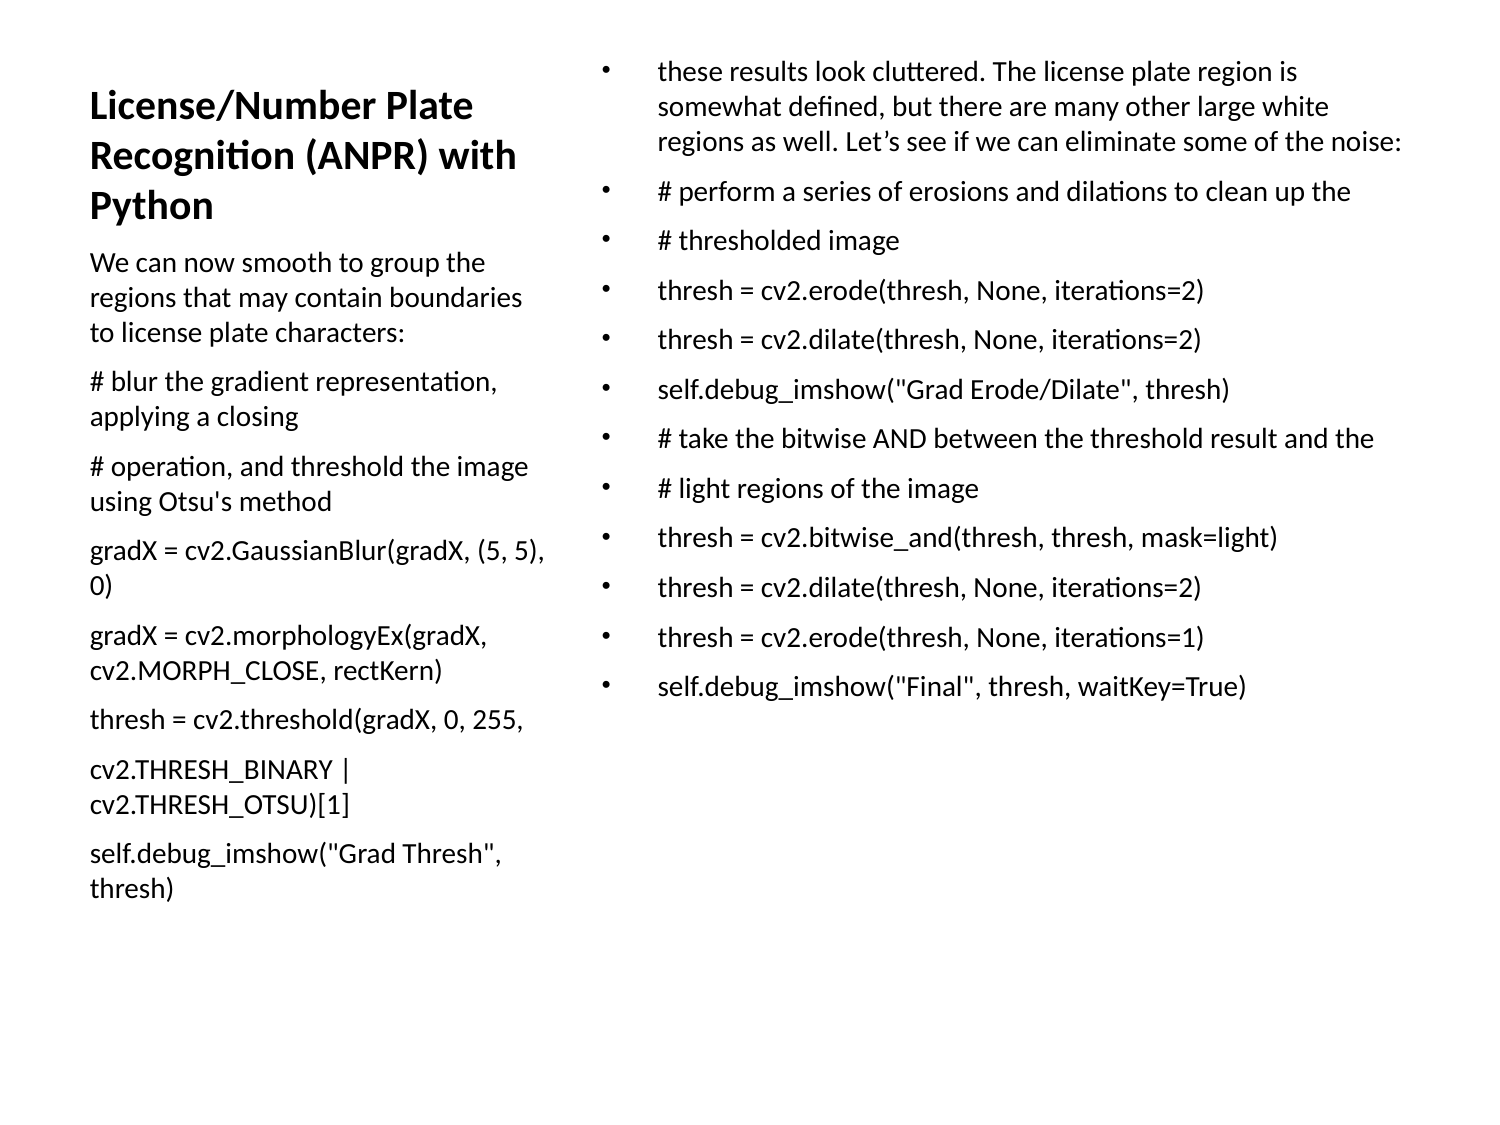

# License/Number Plate Recognition (ANPR) with Python
these results look cluttered. The license plate region is somewhat defined, but there are many other large white regions as well. Let’s see if we can eliminate some of the noise:
# perform a series of erosions and dilations to clean up the
# thresholded image
thresh = cv2.erode(thresh, None, iterations=2)
thresh = cv2.dilate(thresh, None, iterations=2)
self.debug_imshow("Grad Erode/Dilate", thresh)
# take the bitwise AND between the threshold result and the
# light regions of the image
thresh = cv2.bitwise_and(thresh, thresh, mask=light)
thresh = cv2.dilate(thresh, None, iterations=2)
thresh = cv2.erode(thresh, None, iterations=1)
self.debug_imshow("Final", thresh, waitKey=True)

We can now smooth to group the regions that may contain boundaries to license plate characters:
# blur the gradient representation, applying a closing
# operation, and threshold the image using Otsu's method
gradX = cv2.GaussianBlur(gradX, (5, 5), 0)
gradX = cv2.morphologyEx(gradX, cv2.MORPH_CLOSE, rectKern)
thresh = cv2.threshold(gradX, 0, 255,
cv2.THRESH_BINARY | cv2.THRESH_OTSU)[1]
self.debug_imshow("Grad Thresh", thresh)